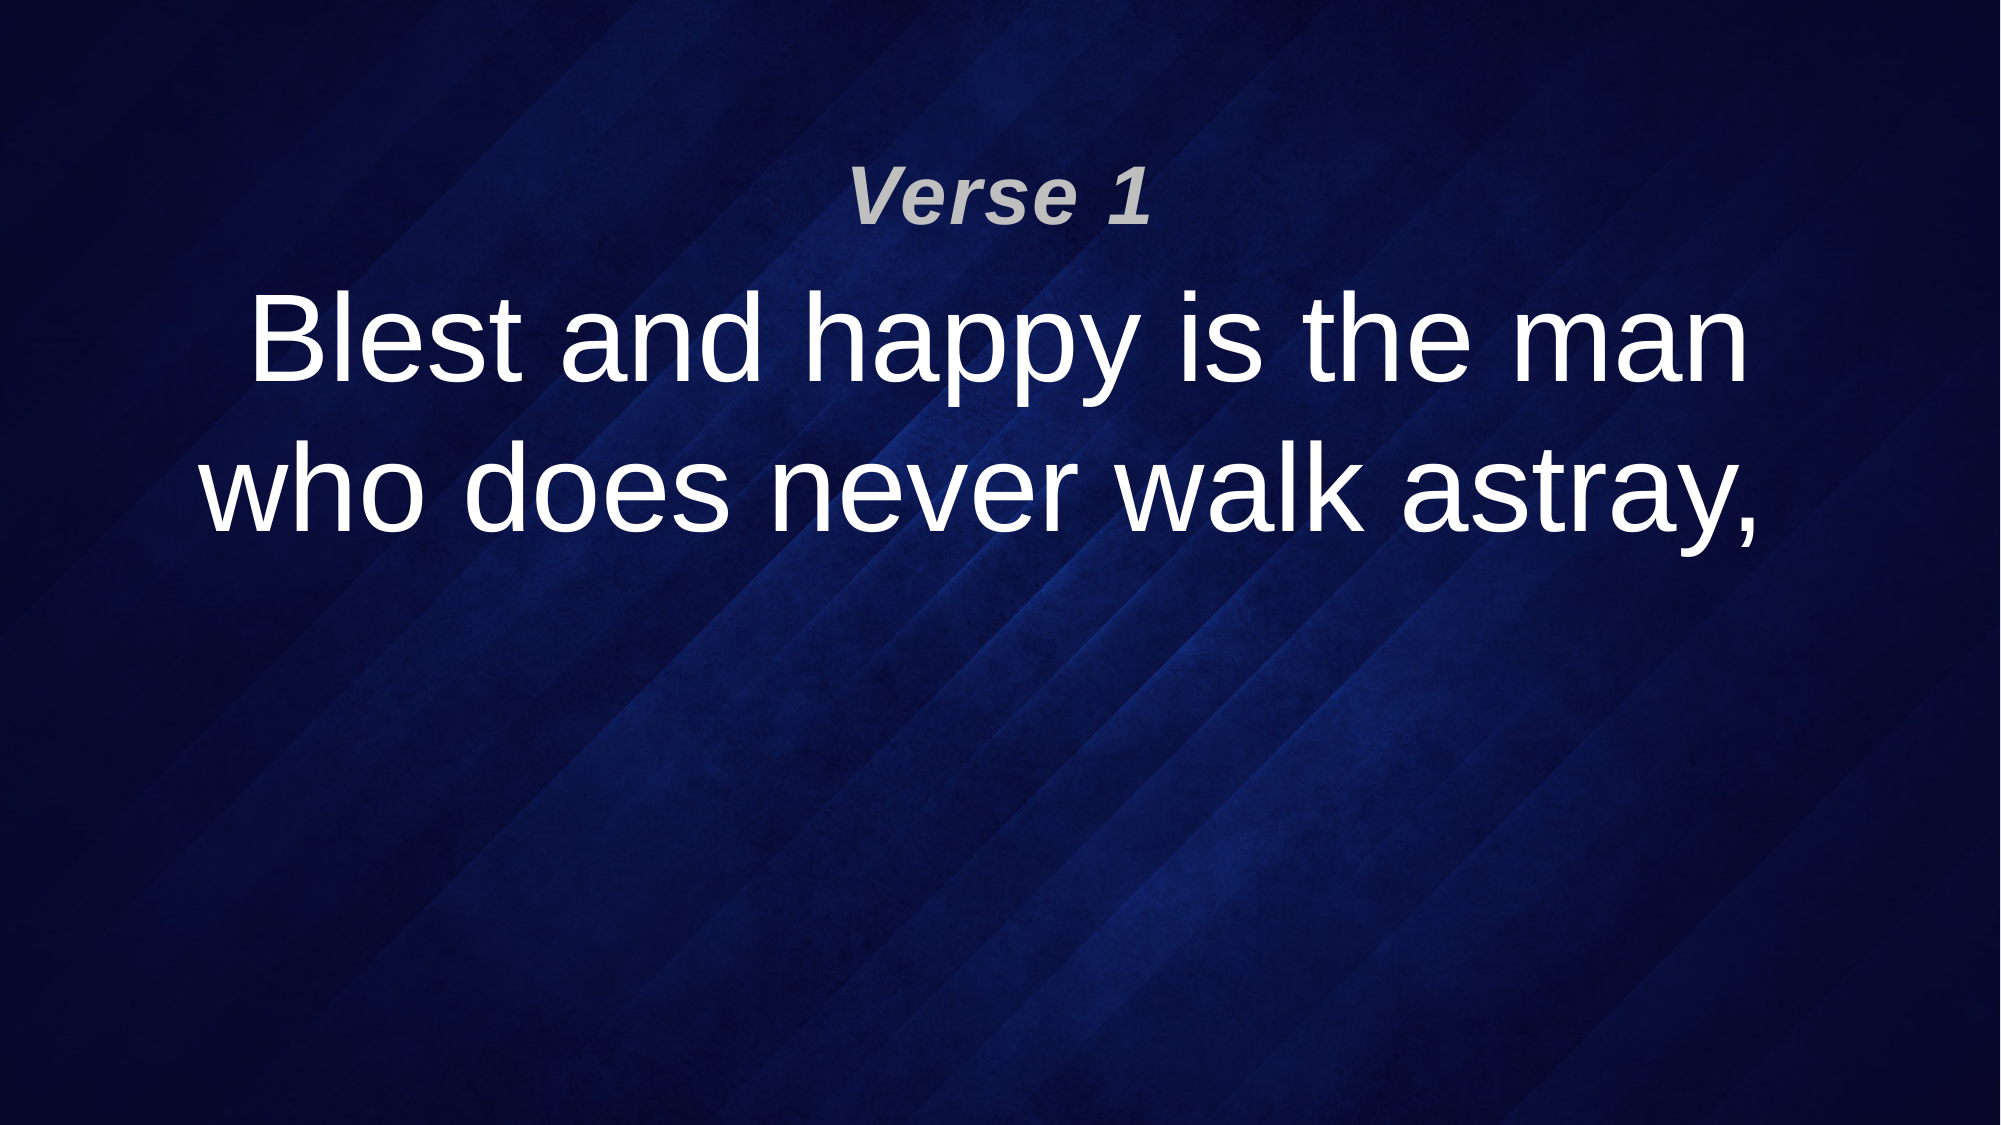

Verse 1
# Blest and happy is the man who does never walk astray,